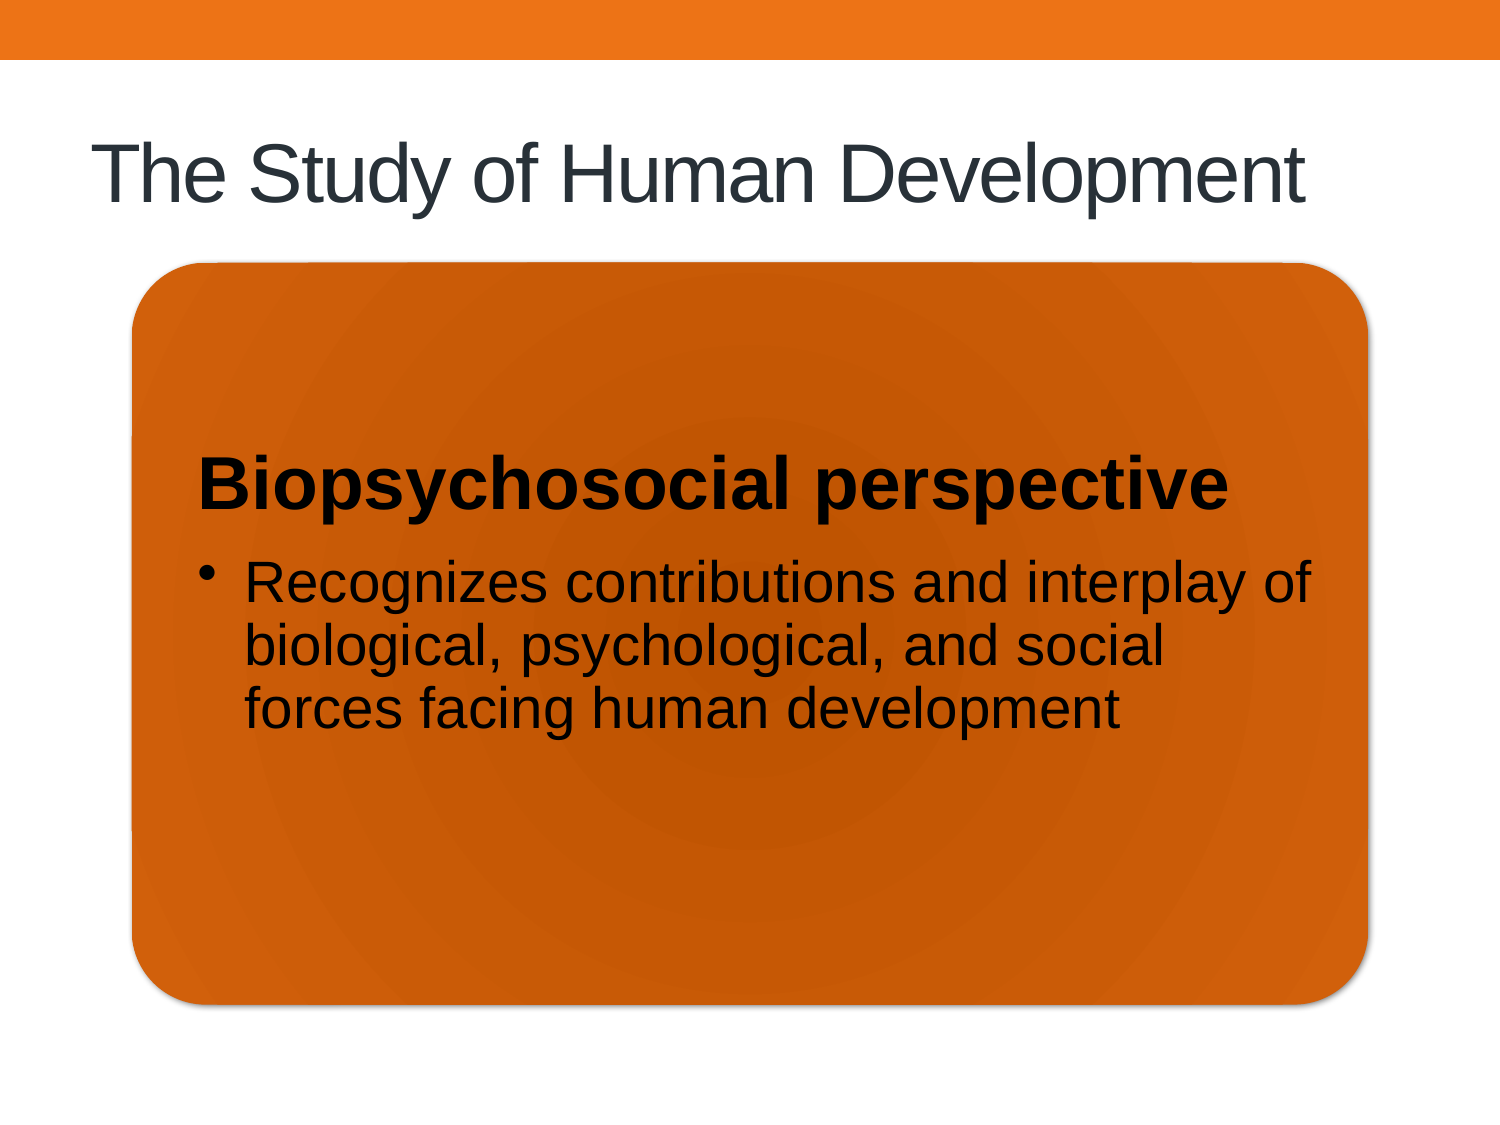

# The Study of Human Development

Biopsychosocial perspective
Recognizes contributions and interplay of biological, psychological, and social forces facing human development